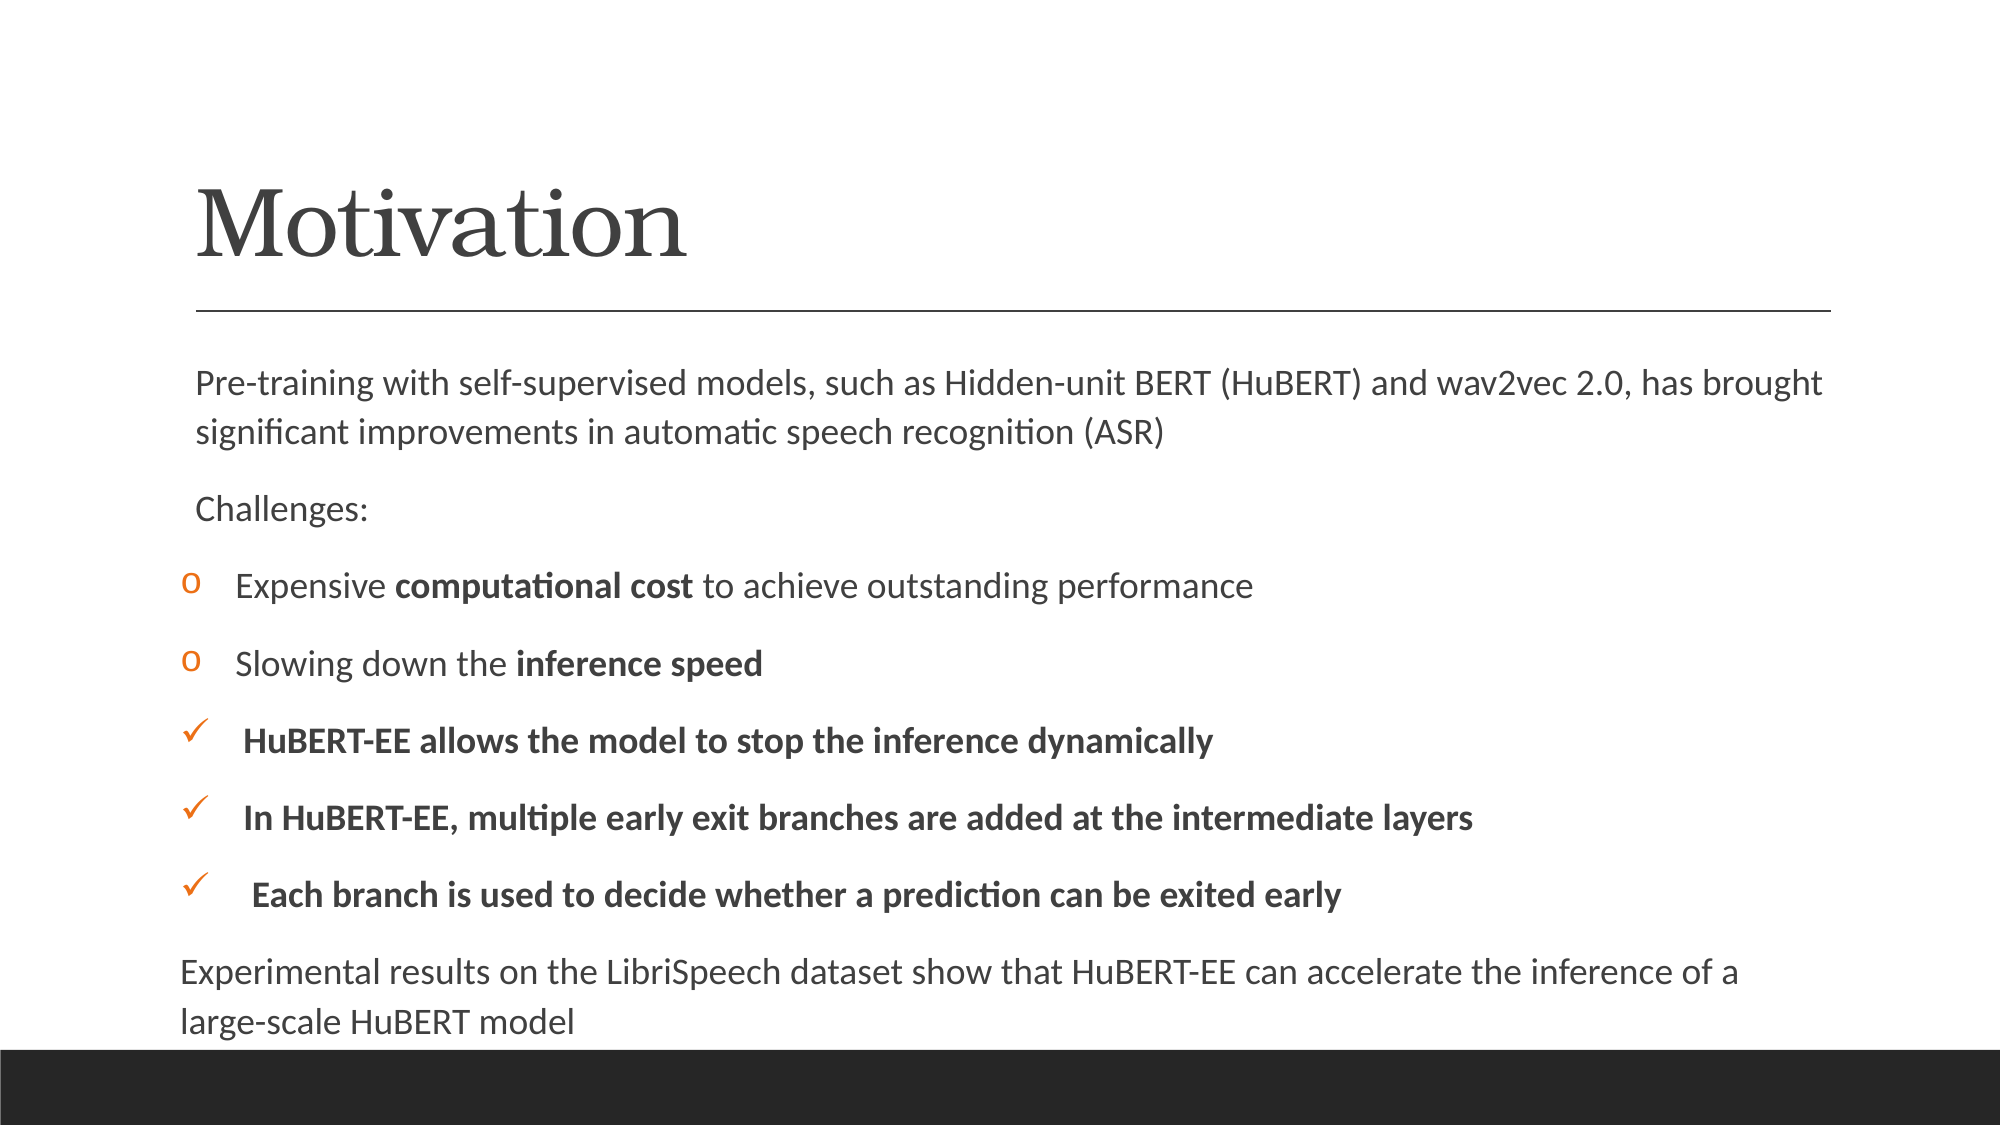

# Motivation
Pre-training with self-supervised models, such as Hidden-unit BERT (HuBERT) and wav2vec 2.0, has brought significant improvements in automatic speech recognition (ASR)
Challenges:
    Expensive computational cost to achieve outstanding performance
    Slowing down the inference speed
    HuBERT-EE allows the model to stop the inference dynamically
    In HuBERT-EE, multiple early exit branches are added at the intermediate layers
     Each branch is used to decide whether a prediction can be exited early
Experimental results on the LibriSpeech dataset show that HuBERT-EE can accelerate the inference of a large-scale HuBERT model